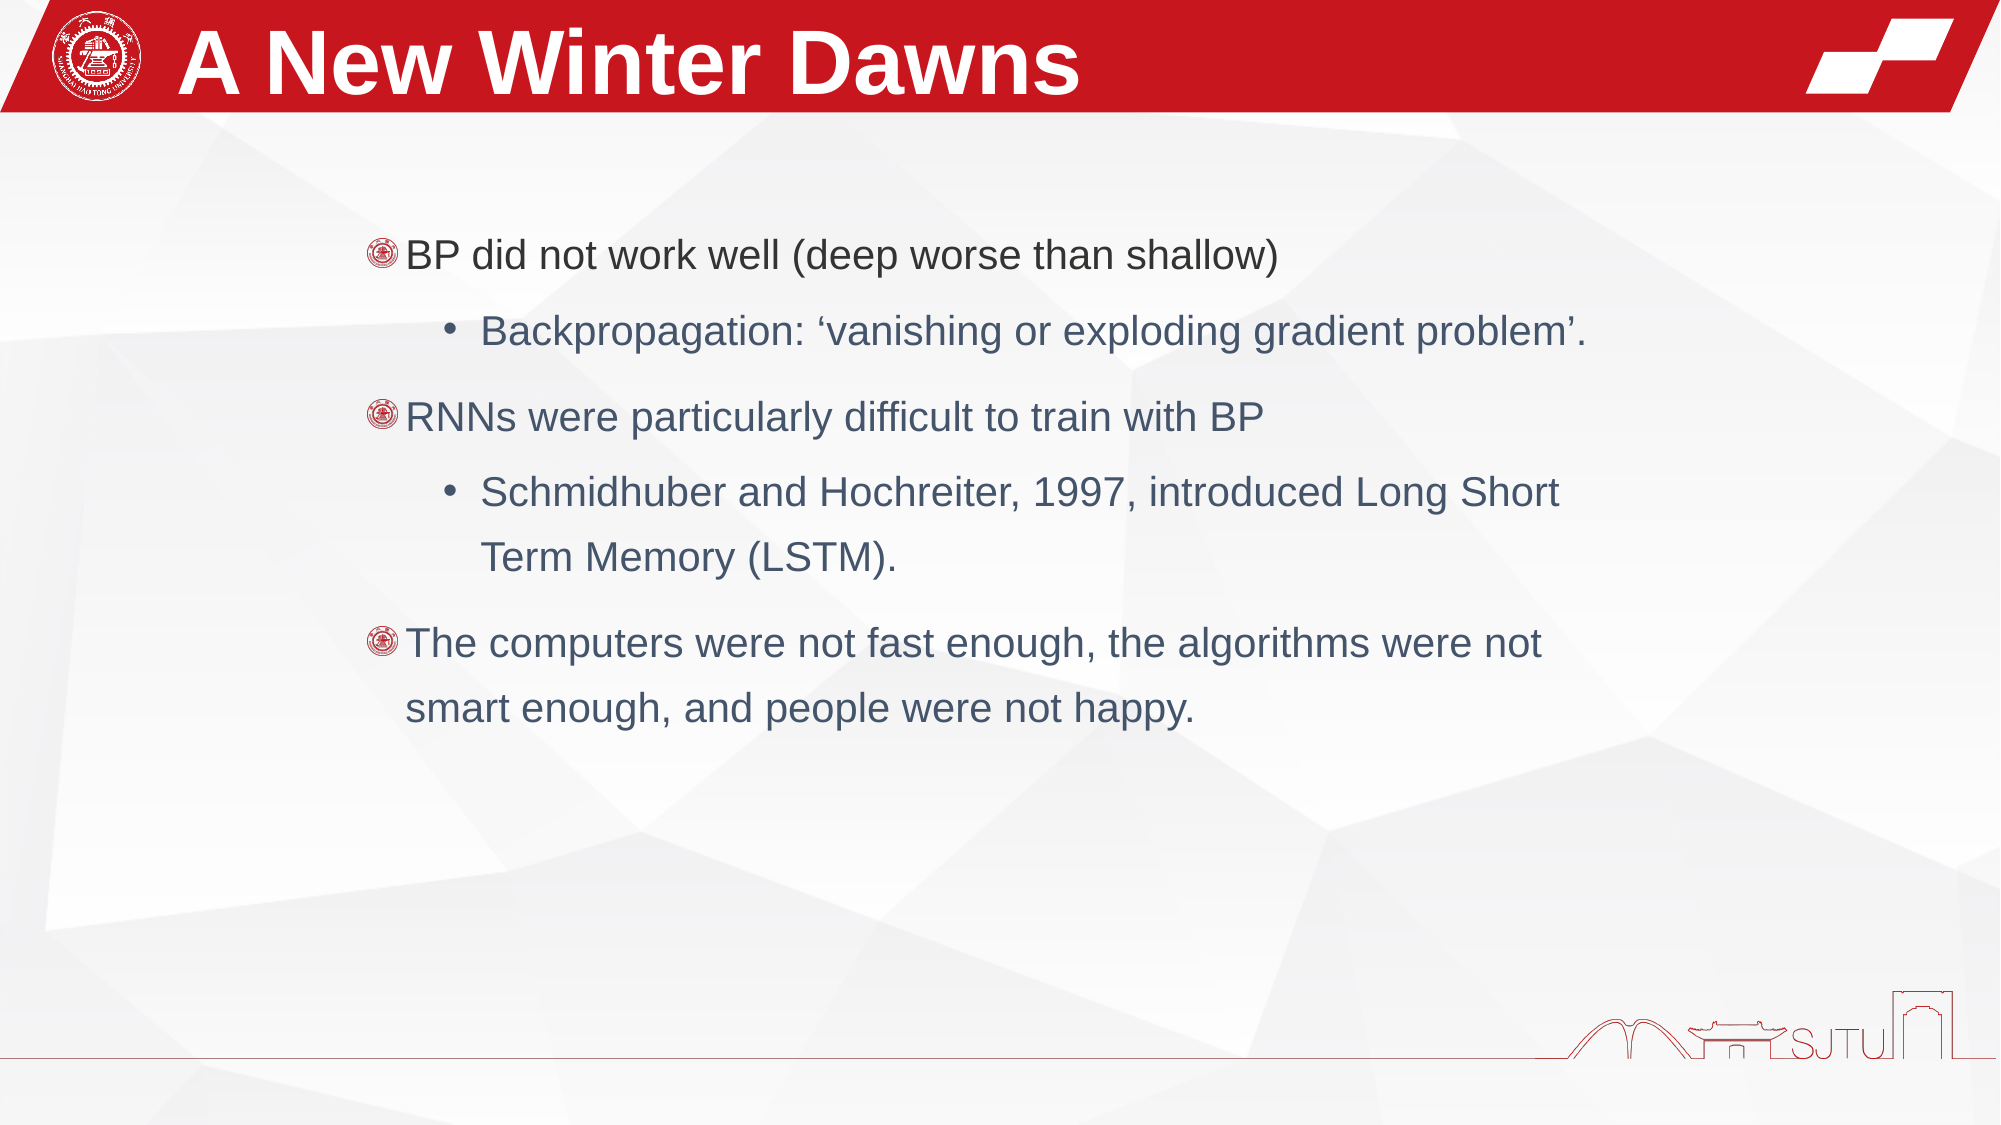

# A New Winter Dawns
BP did not work well (deep worse than shallow)
Backpropagation: ‘vanishing or exploding gradient problem’.
RNNs were particularly difficult to train with BP
Schmidhuber and Hochreiter, 1997, introduced Long Short Term Memory (LSTM).
The computers were not fast enough, the algorithms were not smart enough, and people were not happy.